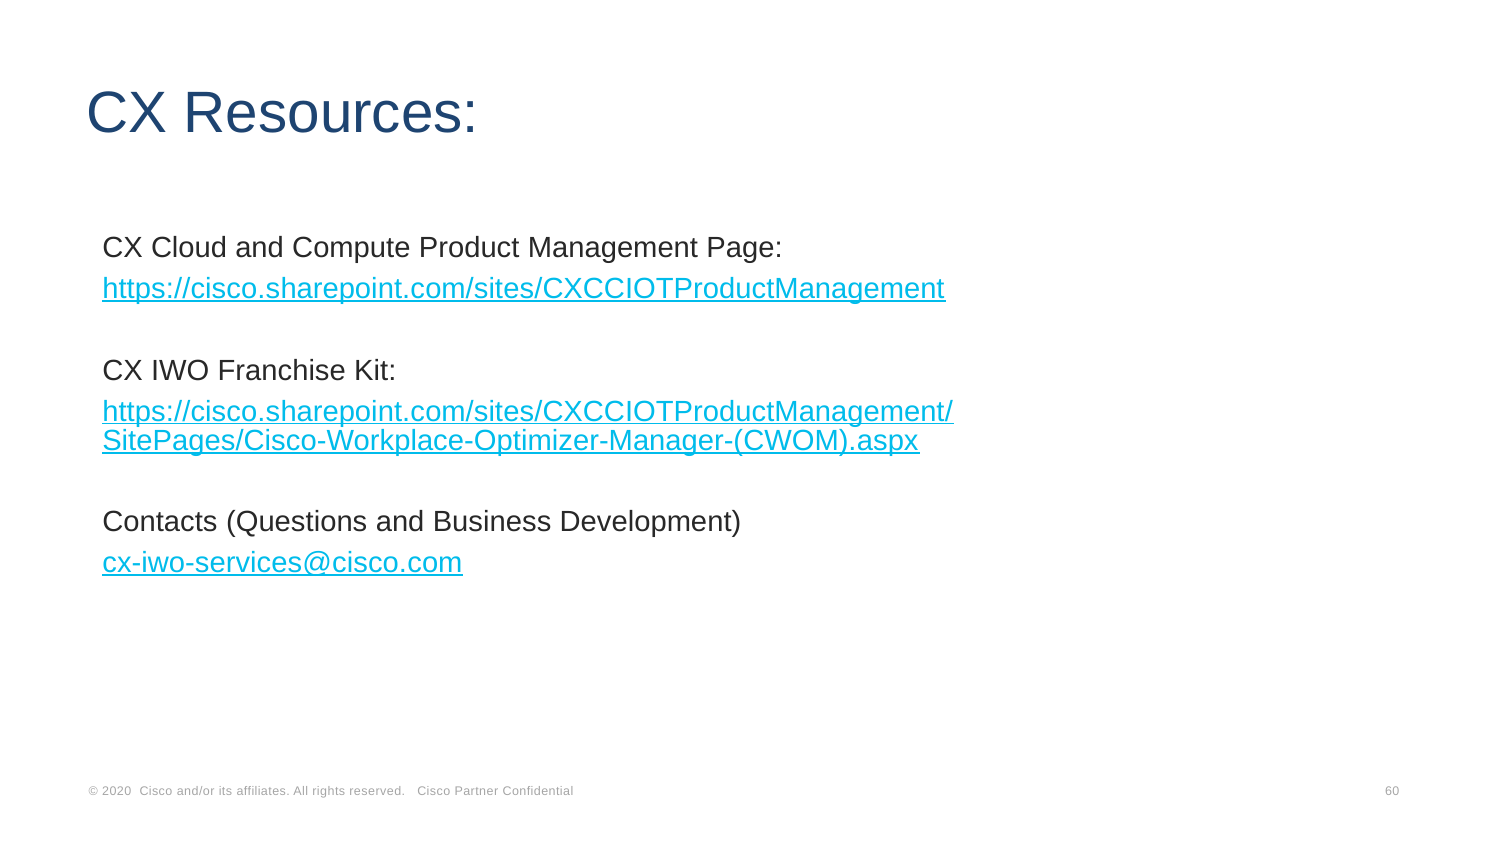

# CX Resources:
CX Cloud and Compute Product Management Page:
https://cisco.sharepoint.com/sites/CXCCIOTProductManagement

CX IWO Franchise Kit:
https://cisco.sharepoint.com/sites/CXCCIOTProductManagement/SitePages/Cisco-Workplace-Optimizer-Manager-(CWOM).aspx

Contacts (Questions and Business Development)
cx-iwo-services@cisco.com